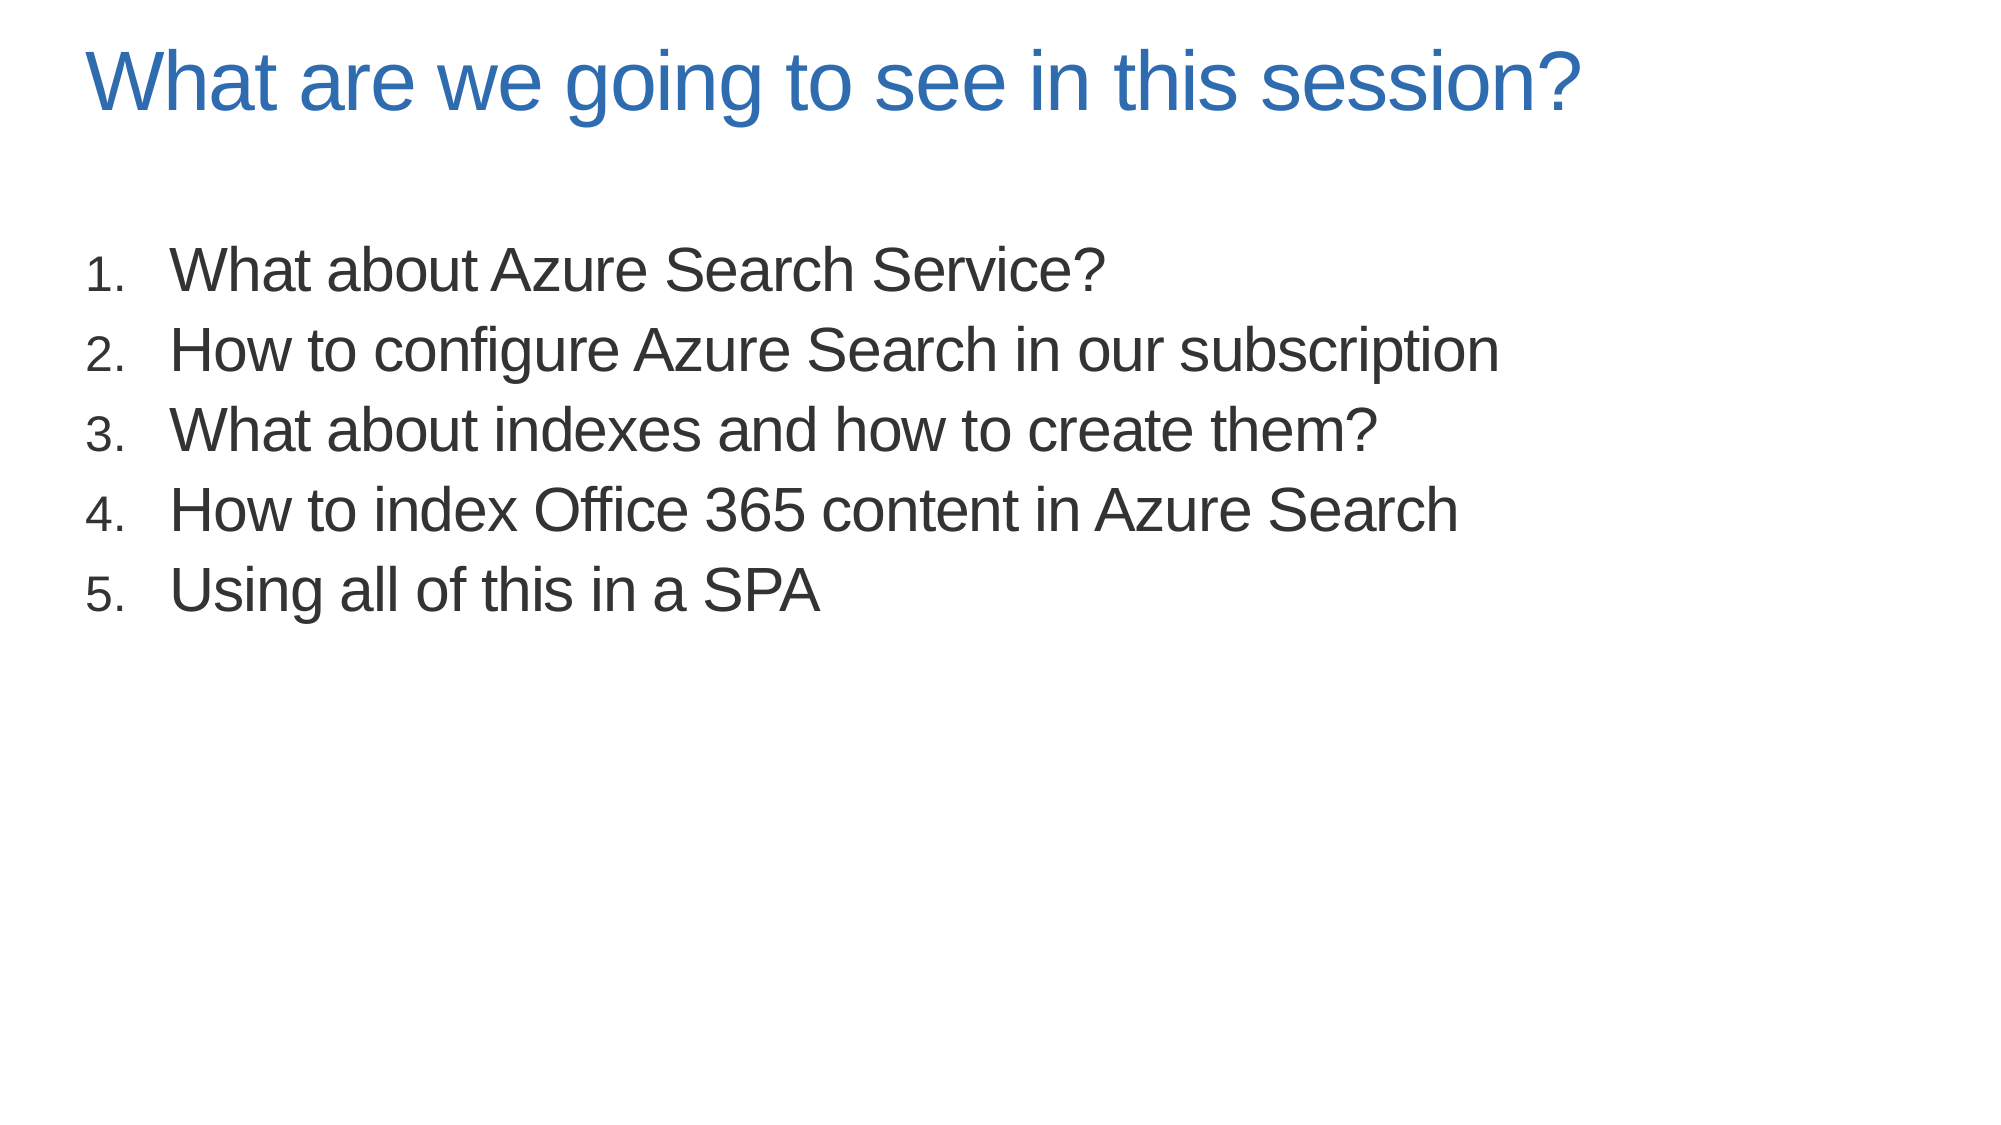

# What are we going to see in this session?
What about Azure Search Service?
How to configure Azure Search in our subscription
What about indexes and how to create them?
How to index Office 365 content in Azure Search
Using all of this in a SPA